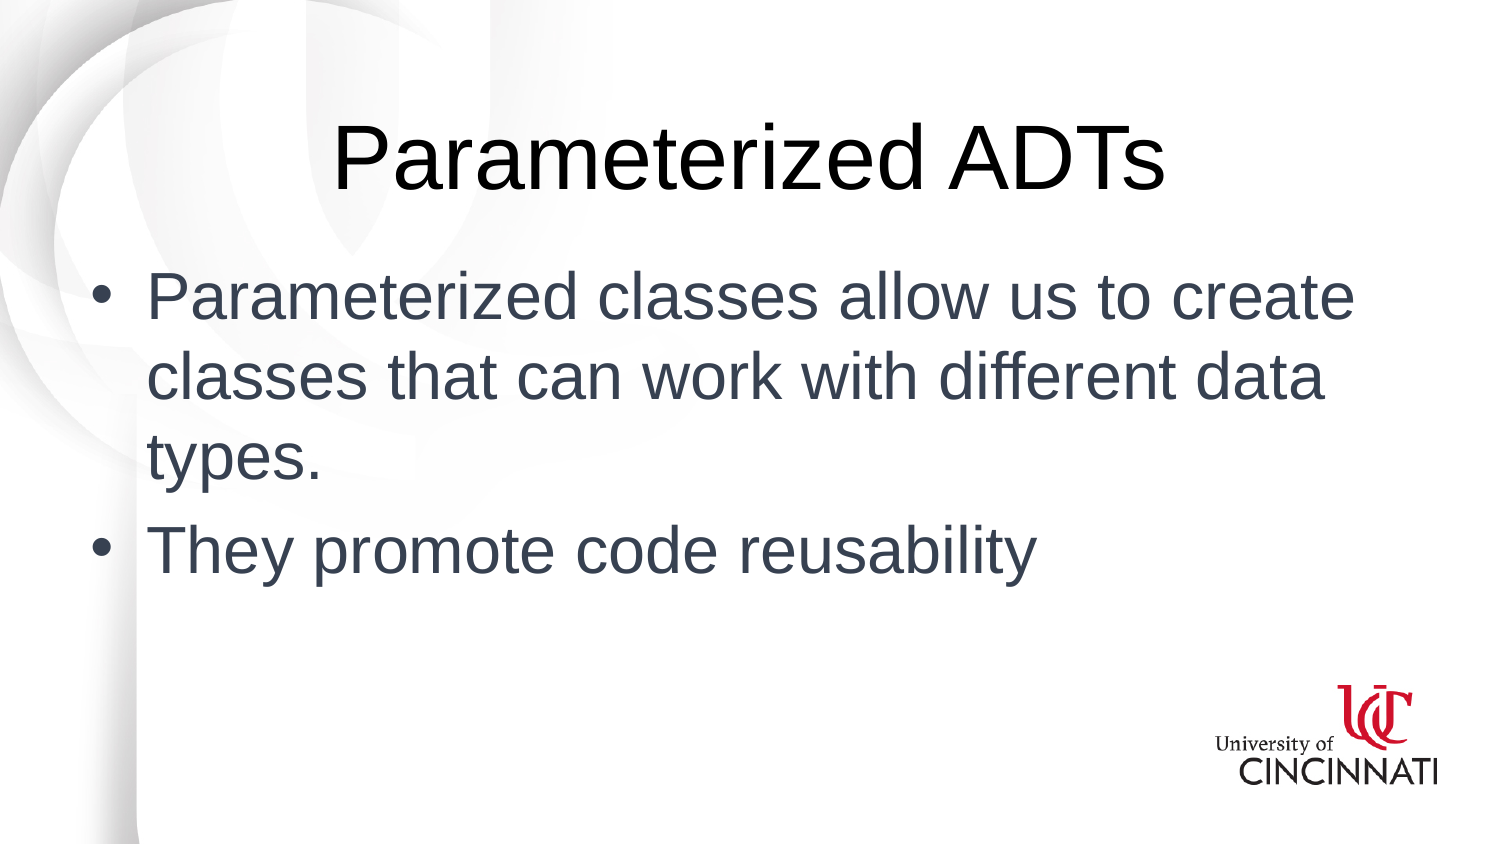

# Parameterized ADTs
Parameterized classes allow us to create classes that can work with different data types.
They promote code reusability